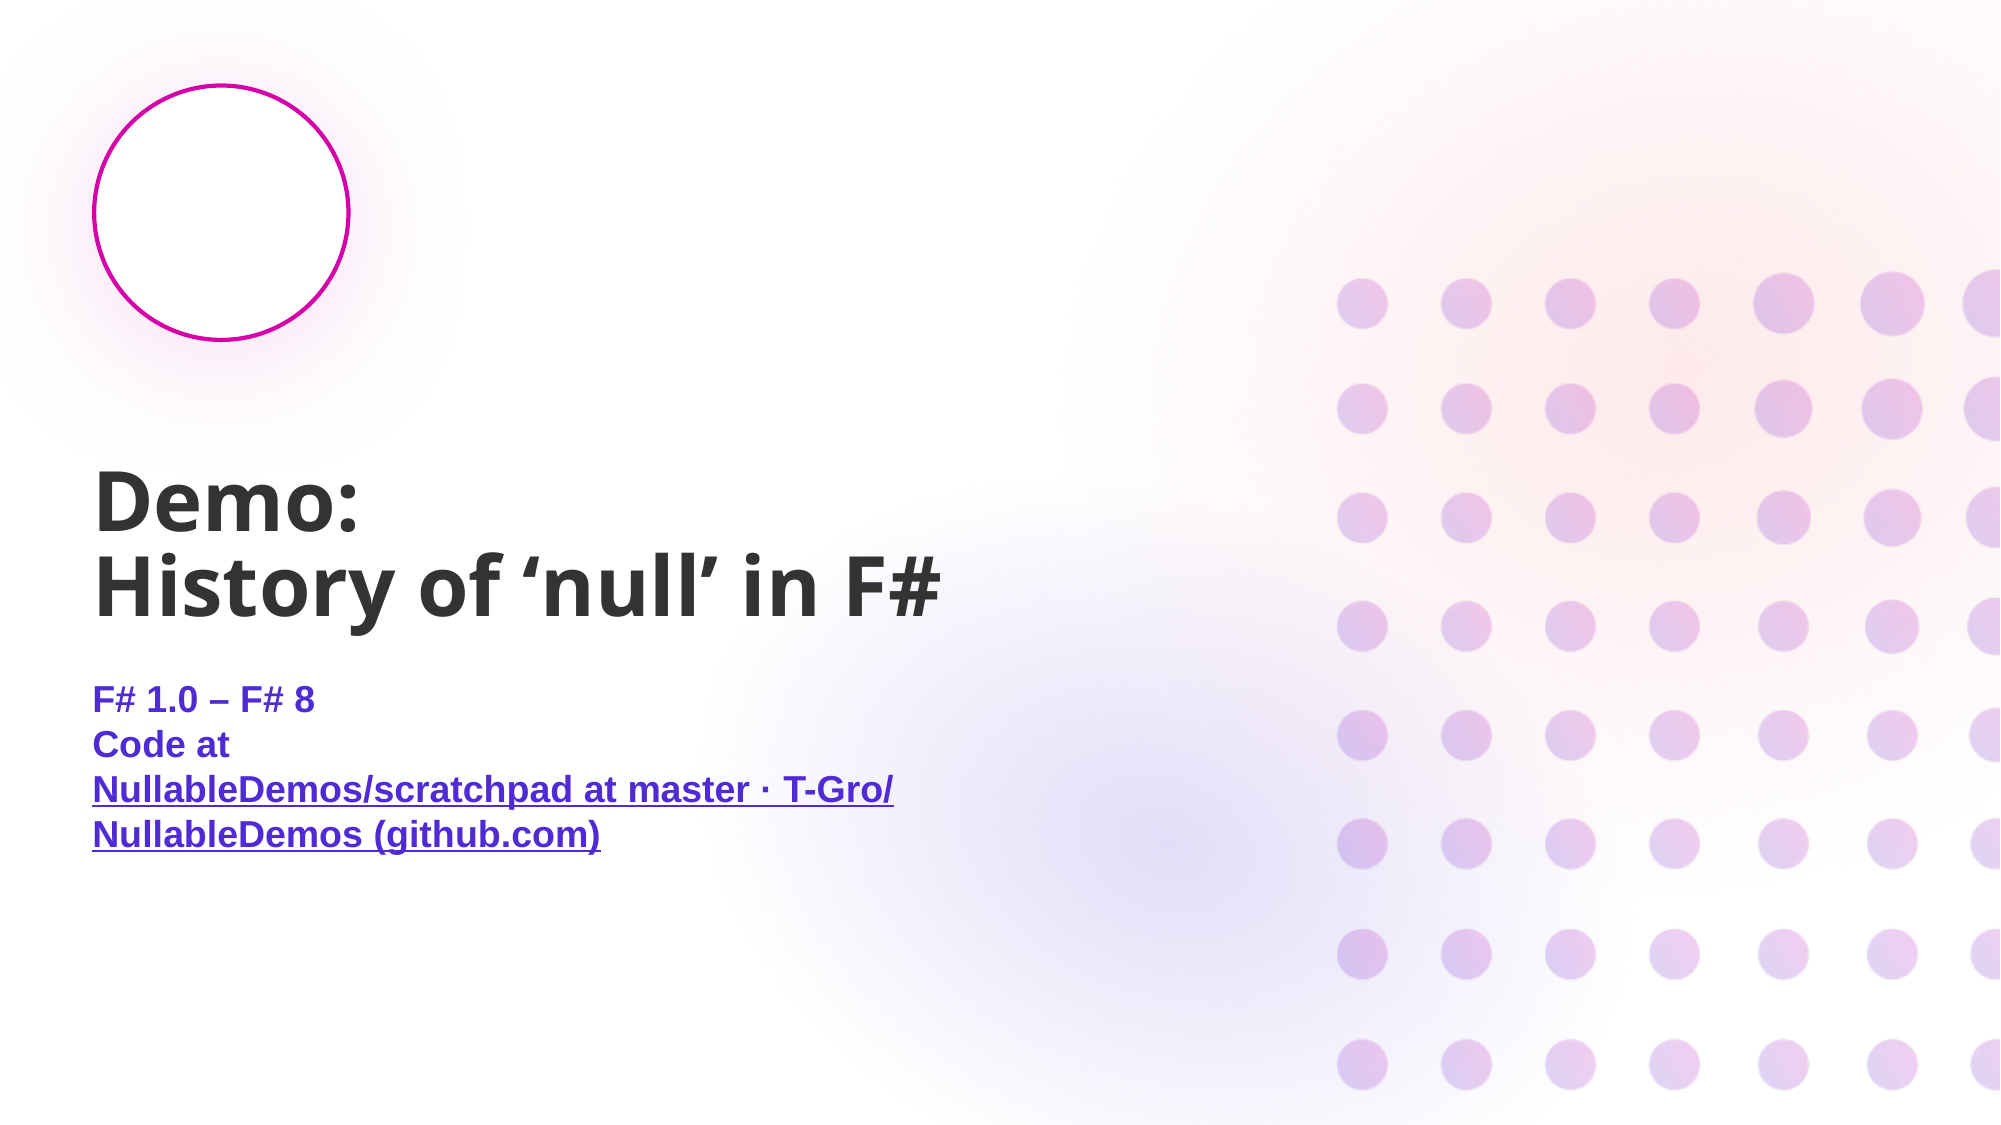

# Demo: History of ‘null’ in F#
F# 1.0 – F# 8
Code at
NullableDemos/scratchpad at master · T-Gro/NullableDemos (github.com)